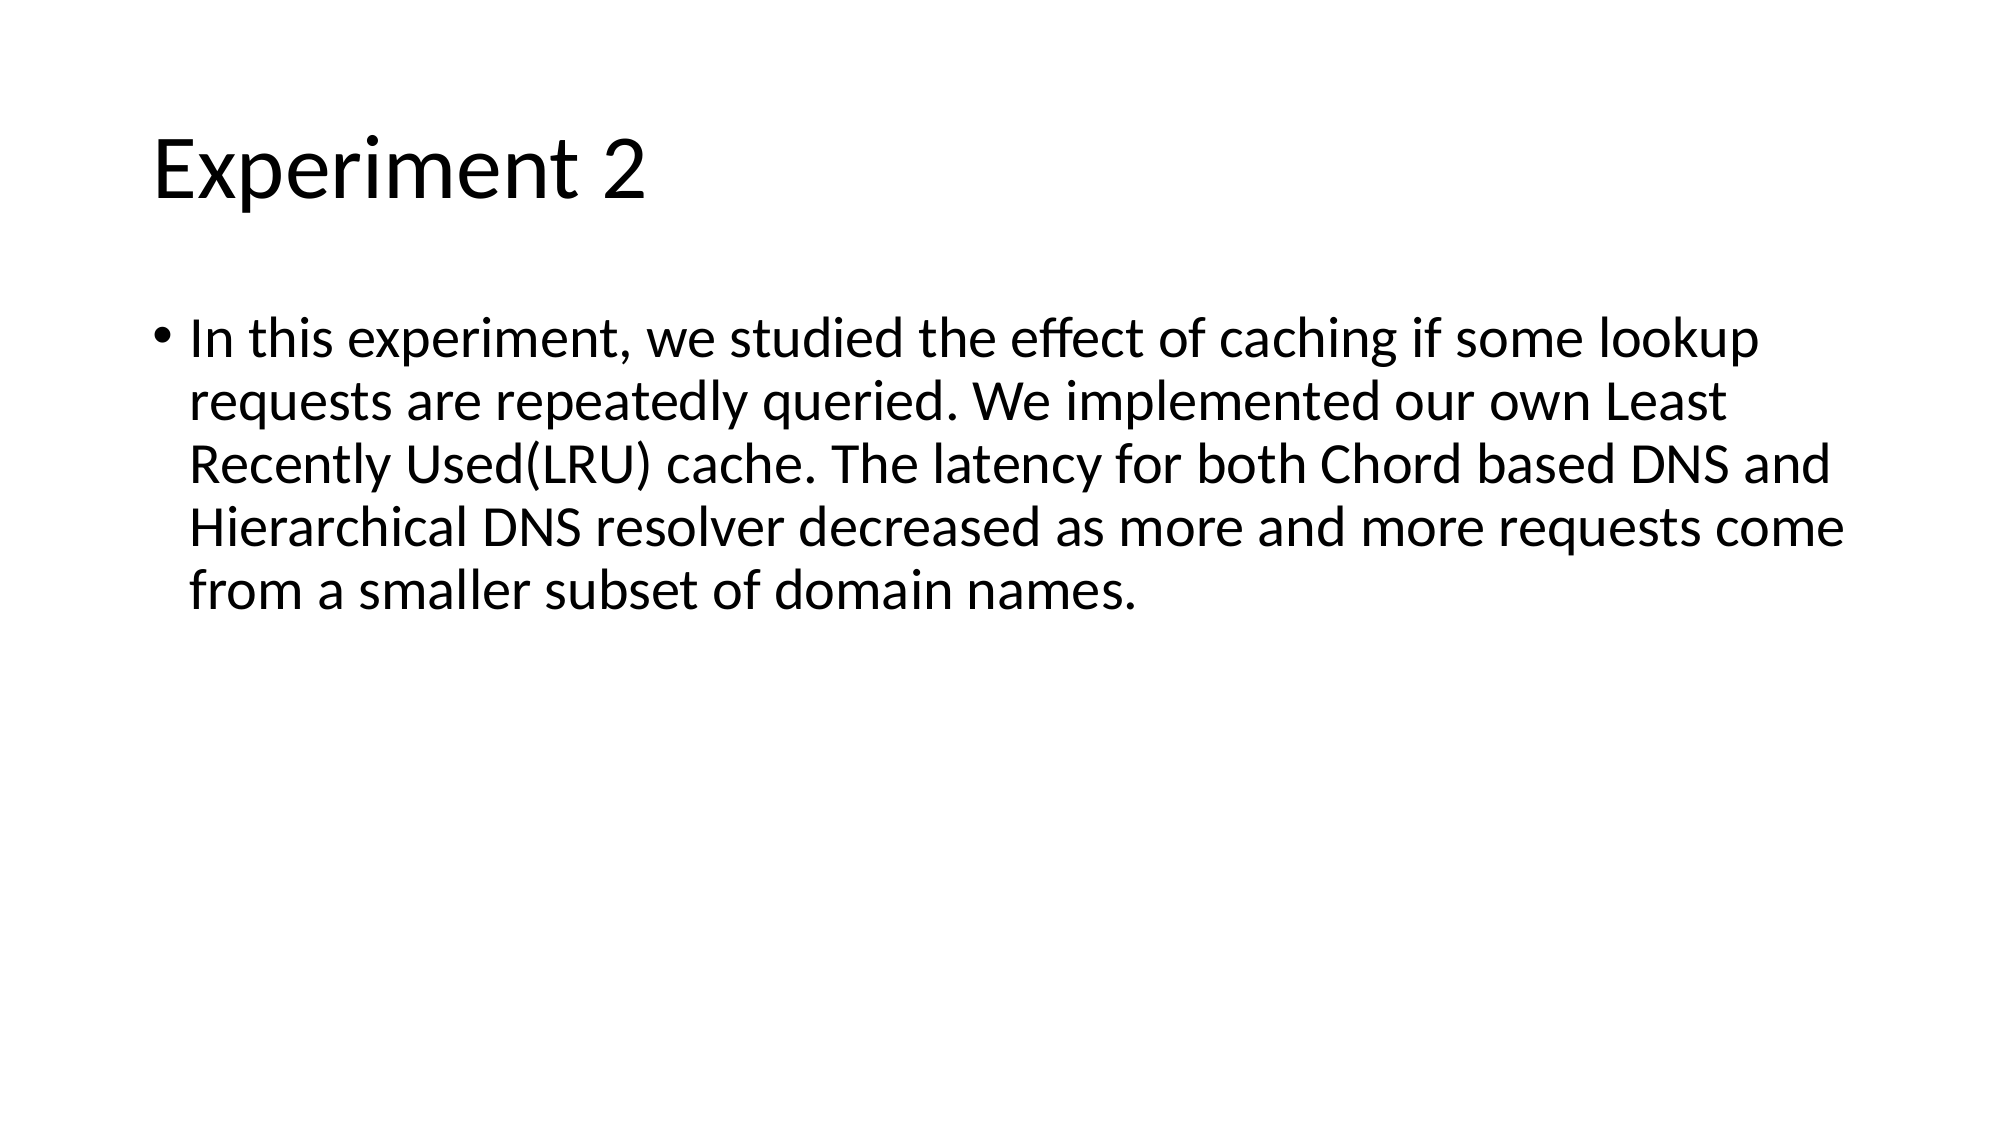

# Experiment 2
In this experiment, we studied the effect of caching if some lookup requests are repeatedly queried. We implemented our own Least Recently Used(LRU) cache. The latency for both Chord based DNS and Hierarchical DNS resolver decreased as more and more requests come from a smaller subset of domain names.